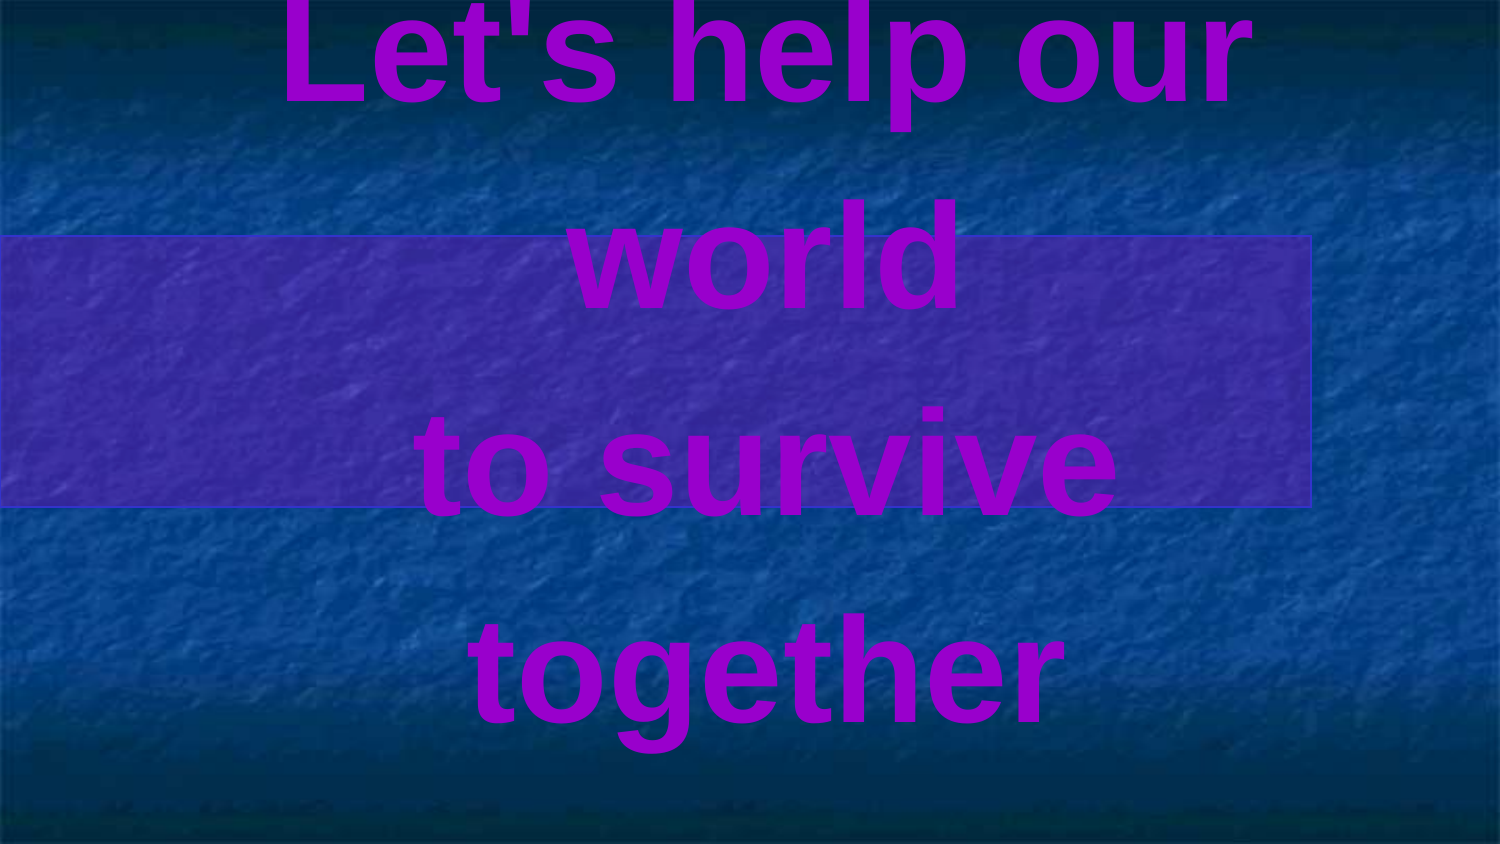

Let's help our world
to survive together